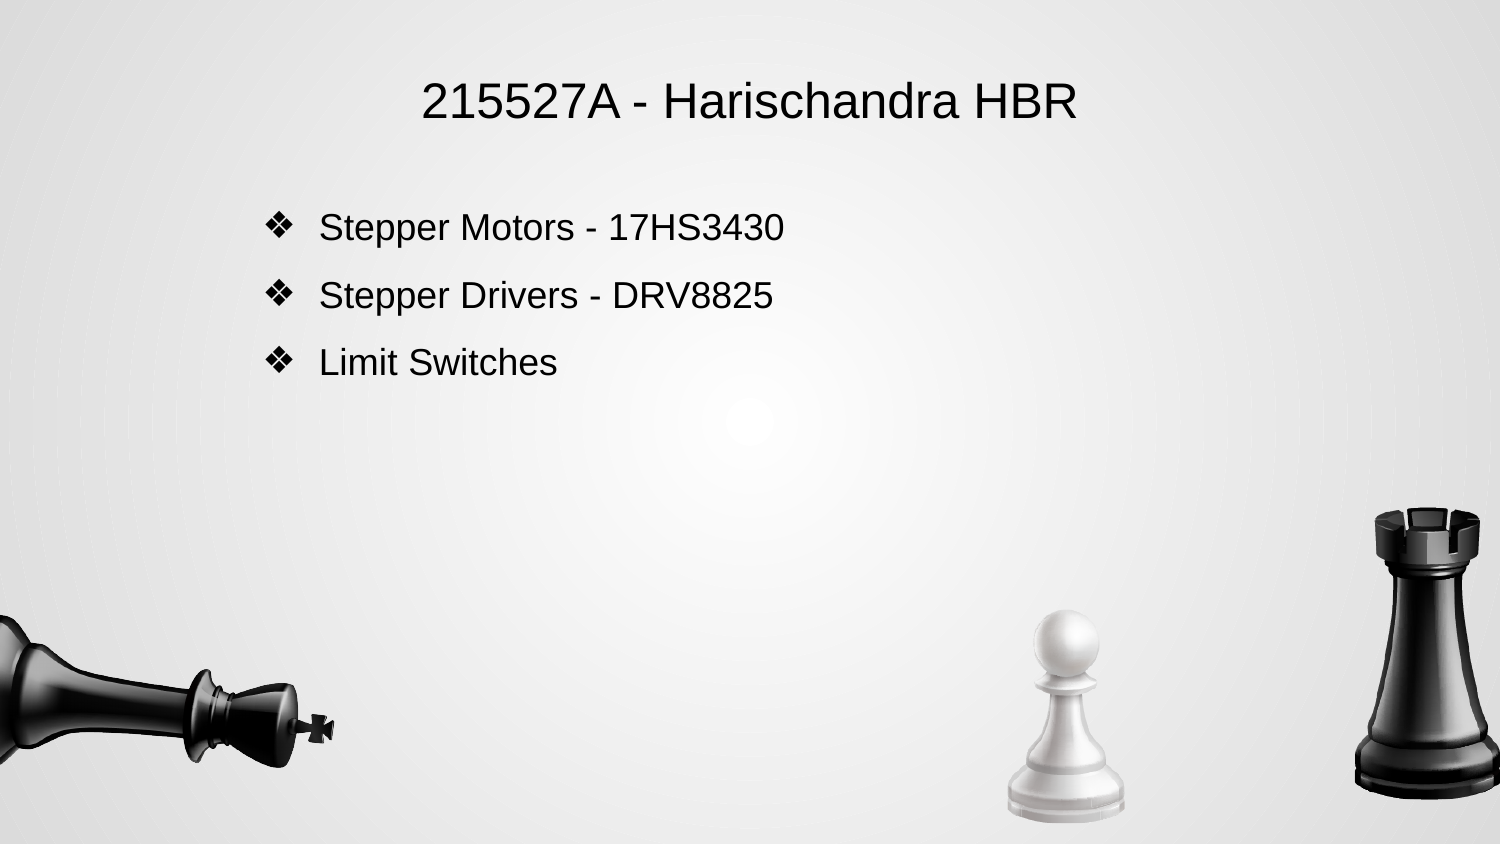

# 215527A - Harischandra HBR
Stepper Motors - 17HS3430
Stepper Drivers - DRV8825
Limit Switches